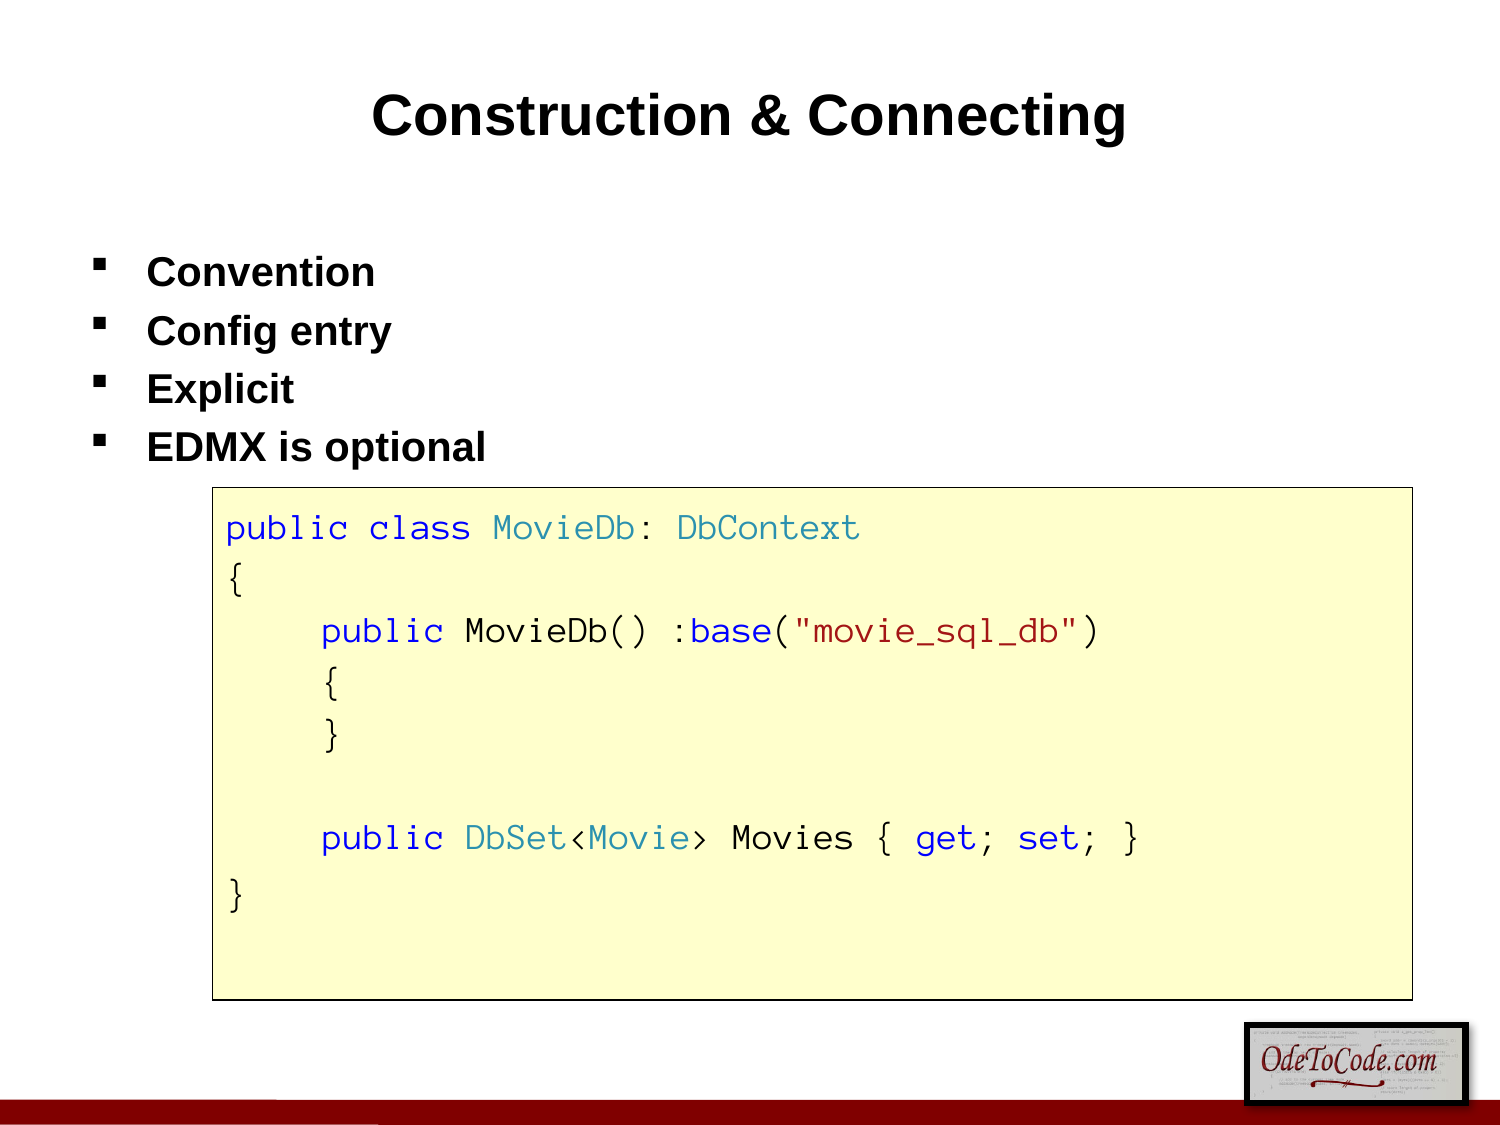

# Construction & Connecting
Convention
Config entry
Explicit
EDMX is optional

public class MovieDb: DbContext
{
	public MovieDb() :base("movie_sql_db")
	{
	}

	public DbSet<Movie> Movies { get; set; }
}